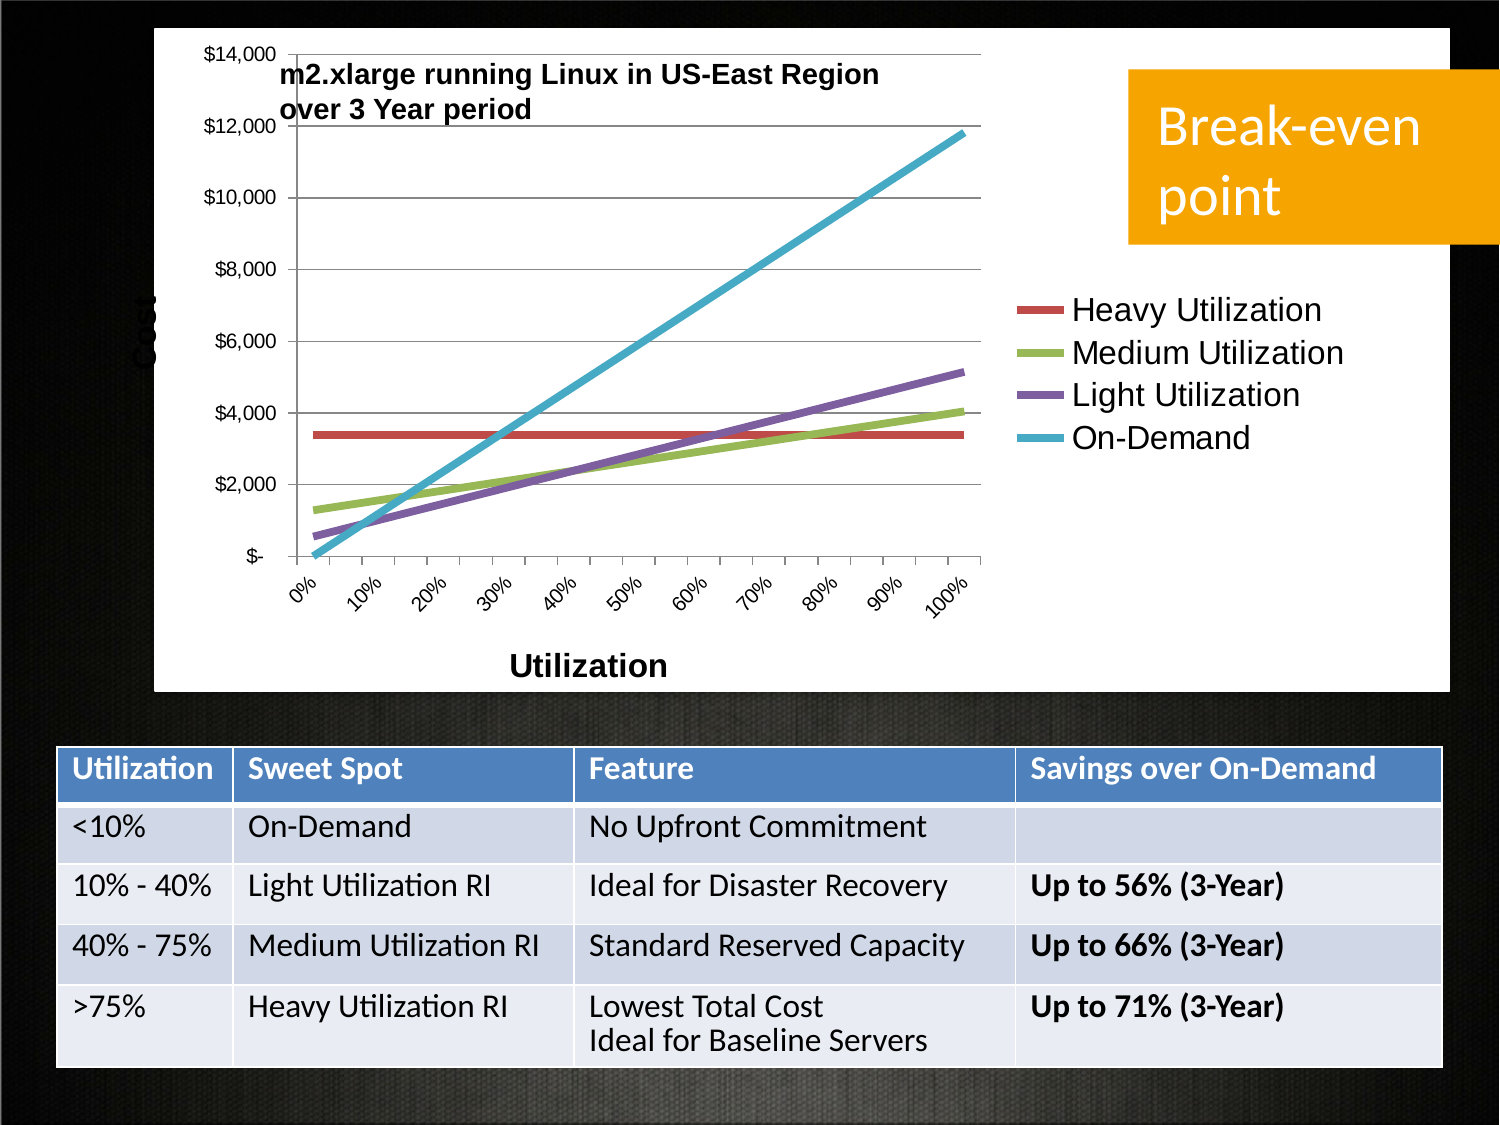

### Chart

| Category | Heavy Utilization | Medium Utilization | Light Utilization | On-Demand |
|---|---|---|---|---|
| 0.0 | 3389.6 | 1283.0 | 548.0 | 0.0 |
| 0.05 | 3389.6 | 1420.97 | 777.9499999999998 | 591.3000000000001 |
| 0.1 | 3389.6 | 1558.94 | 1007.9 | 1182.6 |
| 0.15 | 3389.6 | 1696.91 | 1237.85 | 1773.900000000001 |
| 0.2 | 3389.6 | 1834.88 | 1467.8 | 2365.2 |
| 0.25 | 3389.6 | 1972.85 | 1697.75 | 2956.5 |
| 0.3 | 3389.6 | 2110.82 | 1927.7 | 3547.8 |
| 0.35 | 3389.6 | 2248.79 | 2157.649999999999 | 4139.1 |
| 0.4 | 3389.6 | 2386.76 | 2387.6 | 4730.400000000001 |
| 0.45 | 3389.6 | 2524.729999999999 | 2617.55 | 5321.7 |
| 0.5 | 3389.6 | 2662.7 | 2847.5 | 5913.0 |
| 0.55 | 3389.6 | 2800.669999999999 | 3077.45 | 6504.3 |
| 0.6 | 3389.6 | 2938.64 | 3307.4 | 7095.6 |
| 0.65 | 3389.6 | 3076.61 | 3537.35 | 7686.900000000001 |
| 0.7 | 3389.6 | 3214.58 | 3767.3 | 8278.2 |
| 0.75 | 3389.6 | 3352.55 | 3997.25 | 8869.500000000002 |
| 0.8 | 3389.6 | 3490.52 | 4227.200000000001 | 9460.800000000001 |
| 0.85 | 3389.6 | 3628.490000000001 | 4457.150000000001 | 10052.1 |
| 0.9 | 3389.6 | 3766.460000000001 | 4687.1 | 10643.4 |
| 0.95 | 3389.6 | 3904.430000000001 | 4917.050000000001 | 11234.7 |
| 1.0 | 3389.6 | 4042.400000000001 | 5147.0 | 11826.0 |
m2.xlarge running Linux in US-East Region
over 3 Year period
Break-even point
| Utilization | Sweet Spot | Feature | Savings over On-Demand |
| --- | --- | --- | --- |
| <10% | On-Demand | No Upfront Commitment |  |
| 10% - 40% | Light Utilization RI | Ideal for Disaster Recovery | Up to 56% (3-Year) |
| 40% - 75% | Medium Utilization RI | Standard Reserved Capacity | Up to 66% (3-Year) |
| >75% | Heavy Utilization RI | Lowest Total Cost Ideal for Baseline Servers | Up to 71% (3-Year) |